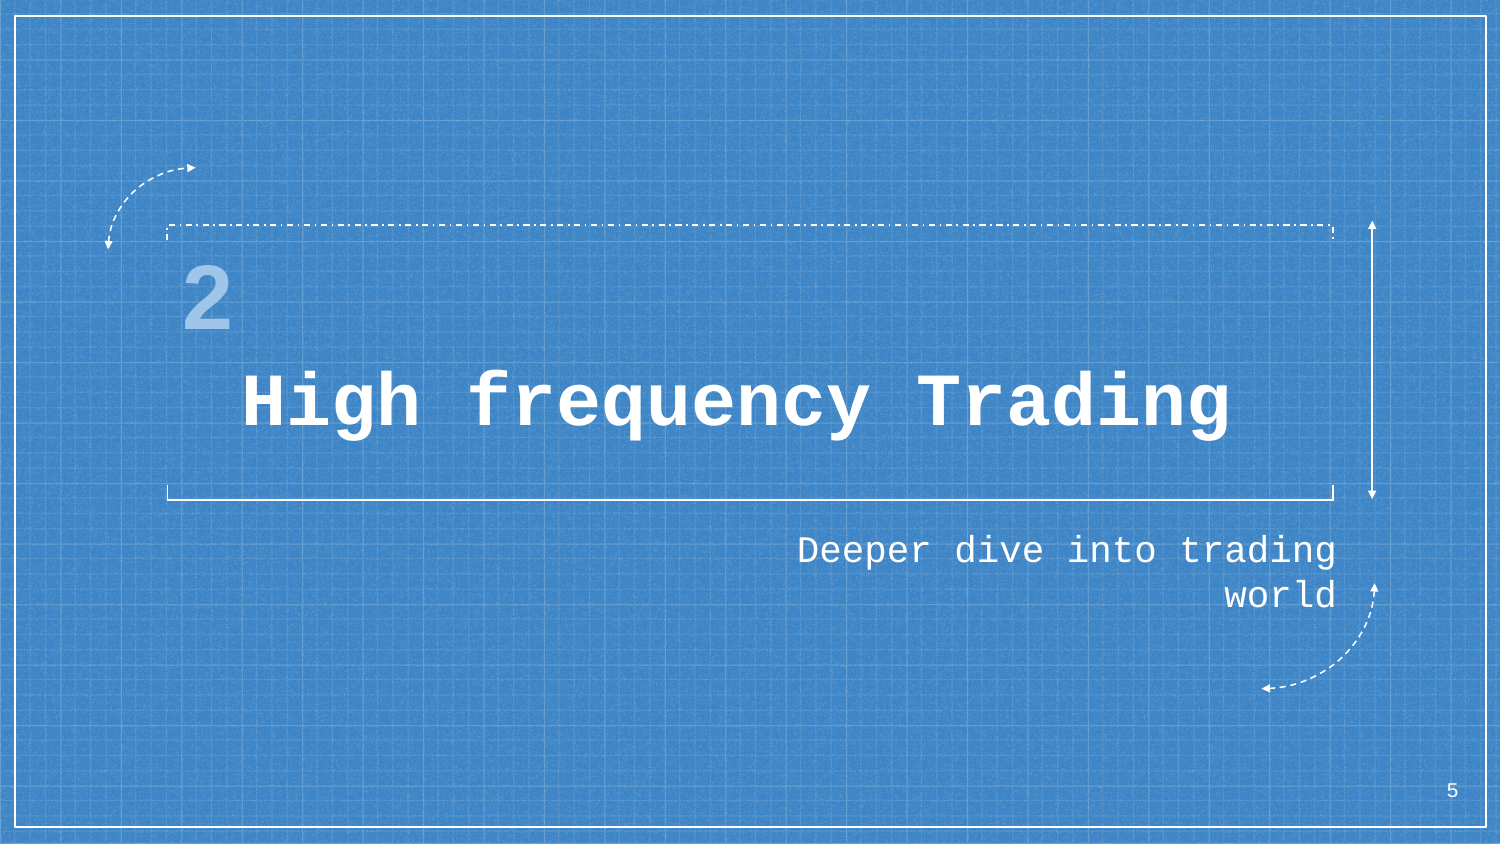

# High frequency Trading
2
Deeper dive into trading
world
5